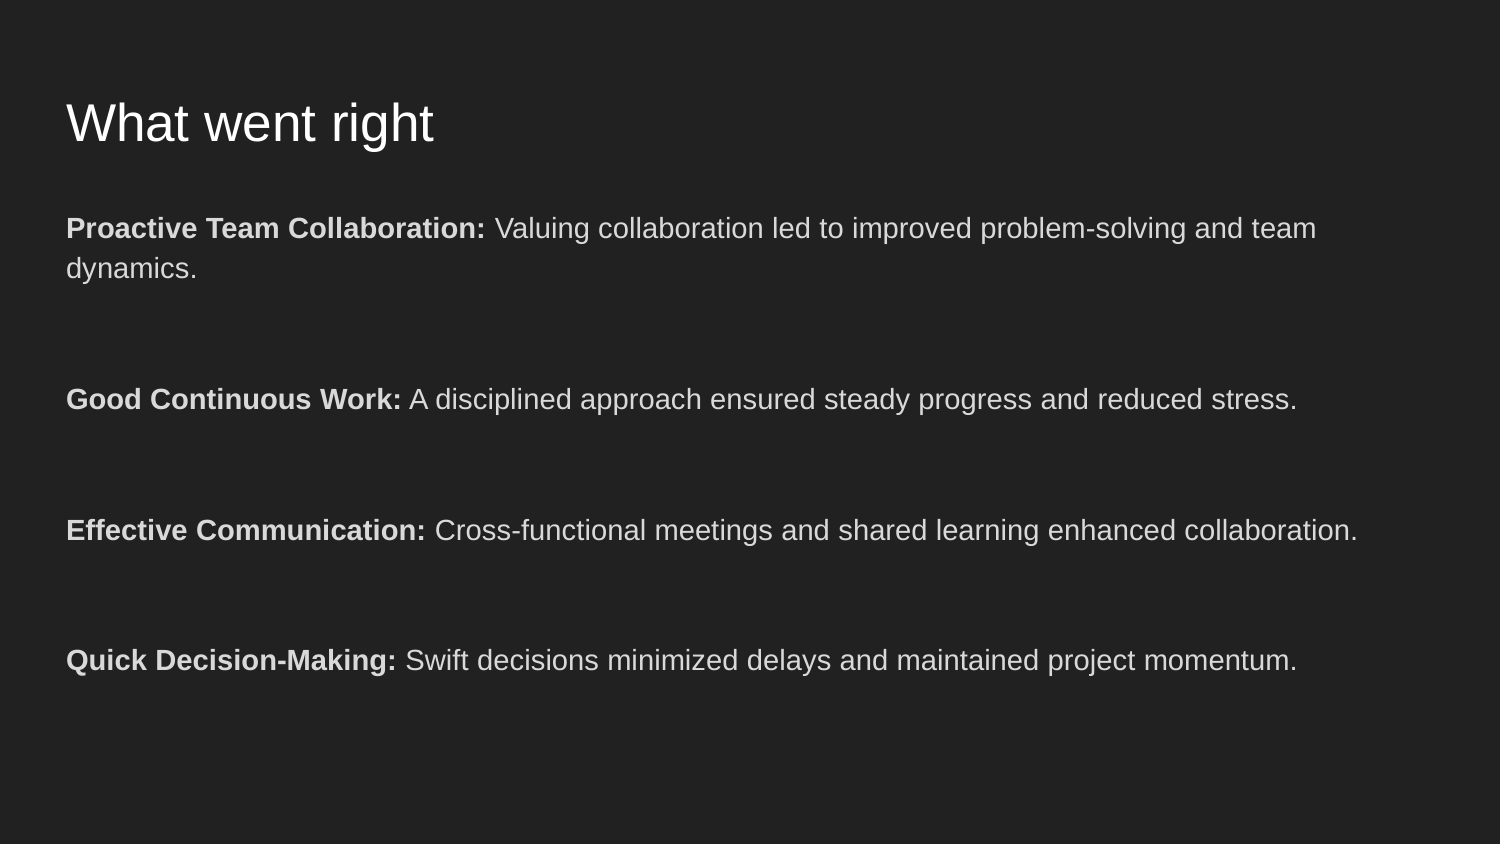

# What went right
Proactive Team Collaboration: Valuing collaboration led to improved problem-solving and team dynamics.

Good Continuous Work: A disciplined approach ensured steady progress and reduced stress.

Effective Communication: Cross-functional meetings and shared learning enhanced collaboration.

Quick Decision-Making: Swift decisions minimized delays and maintained project momentum.